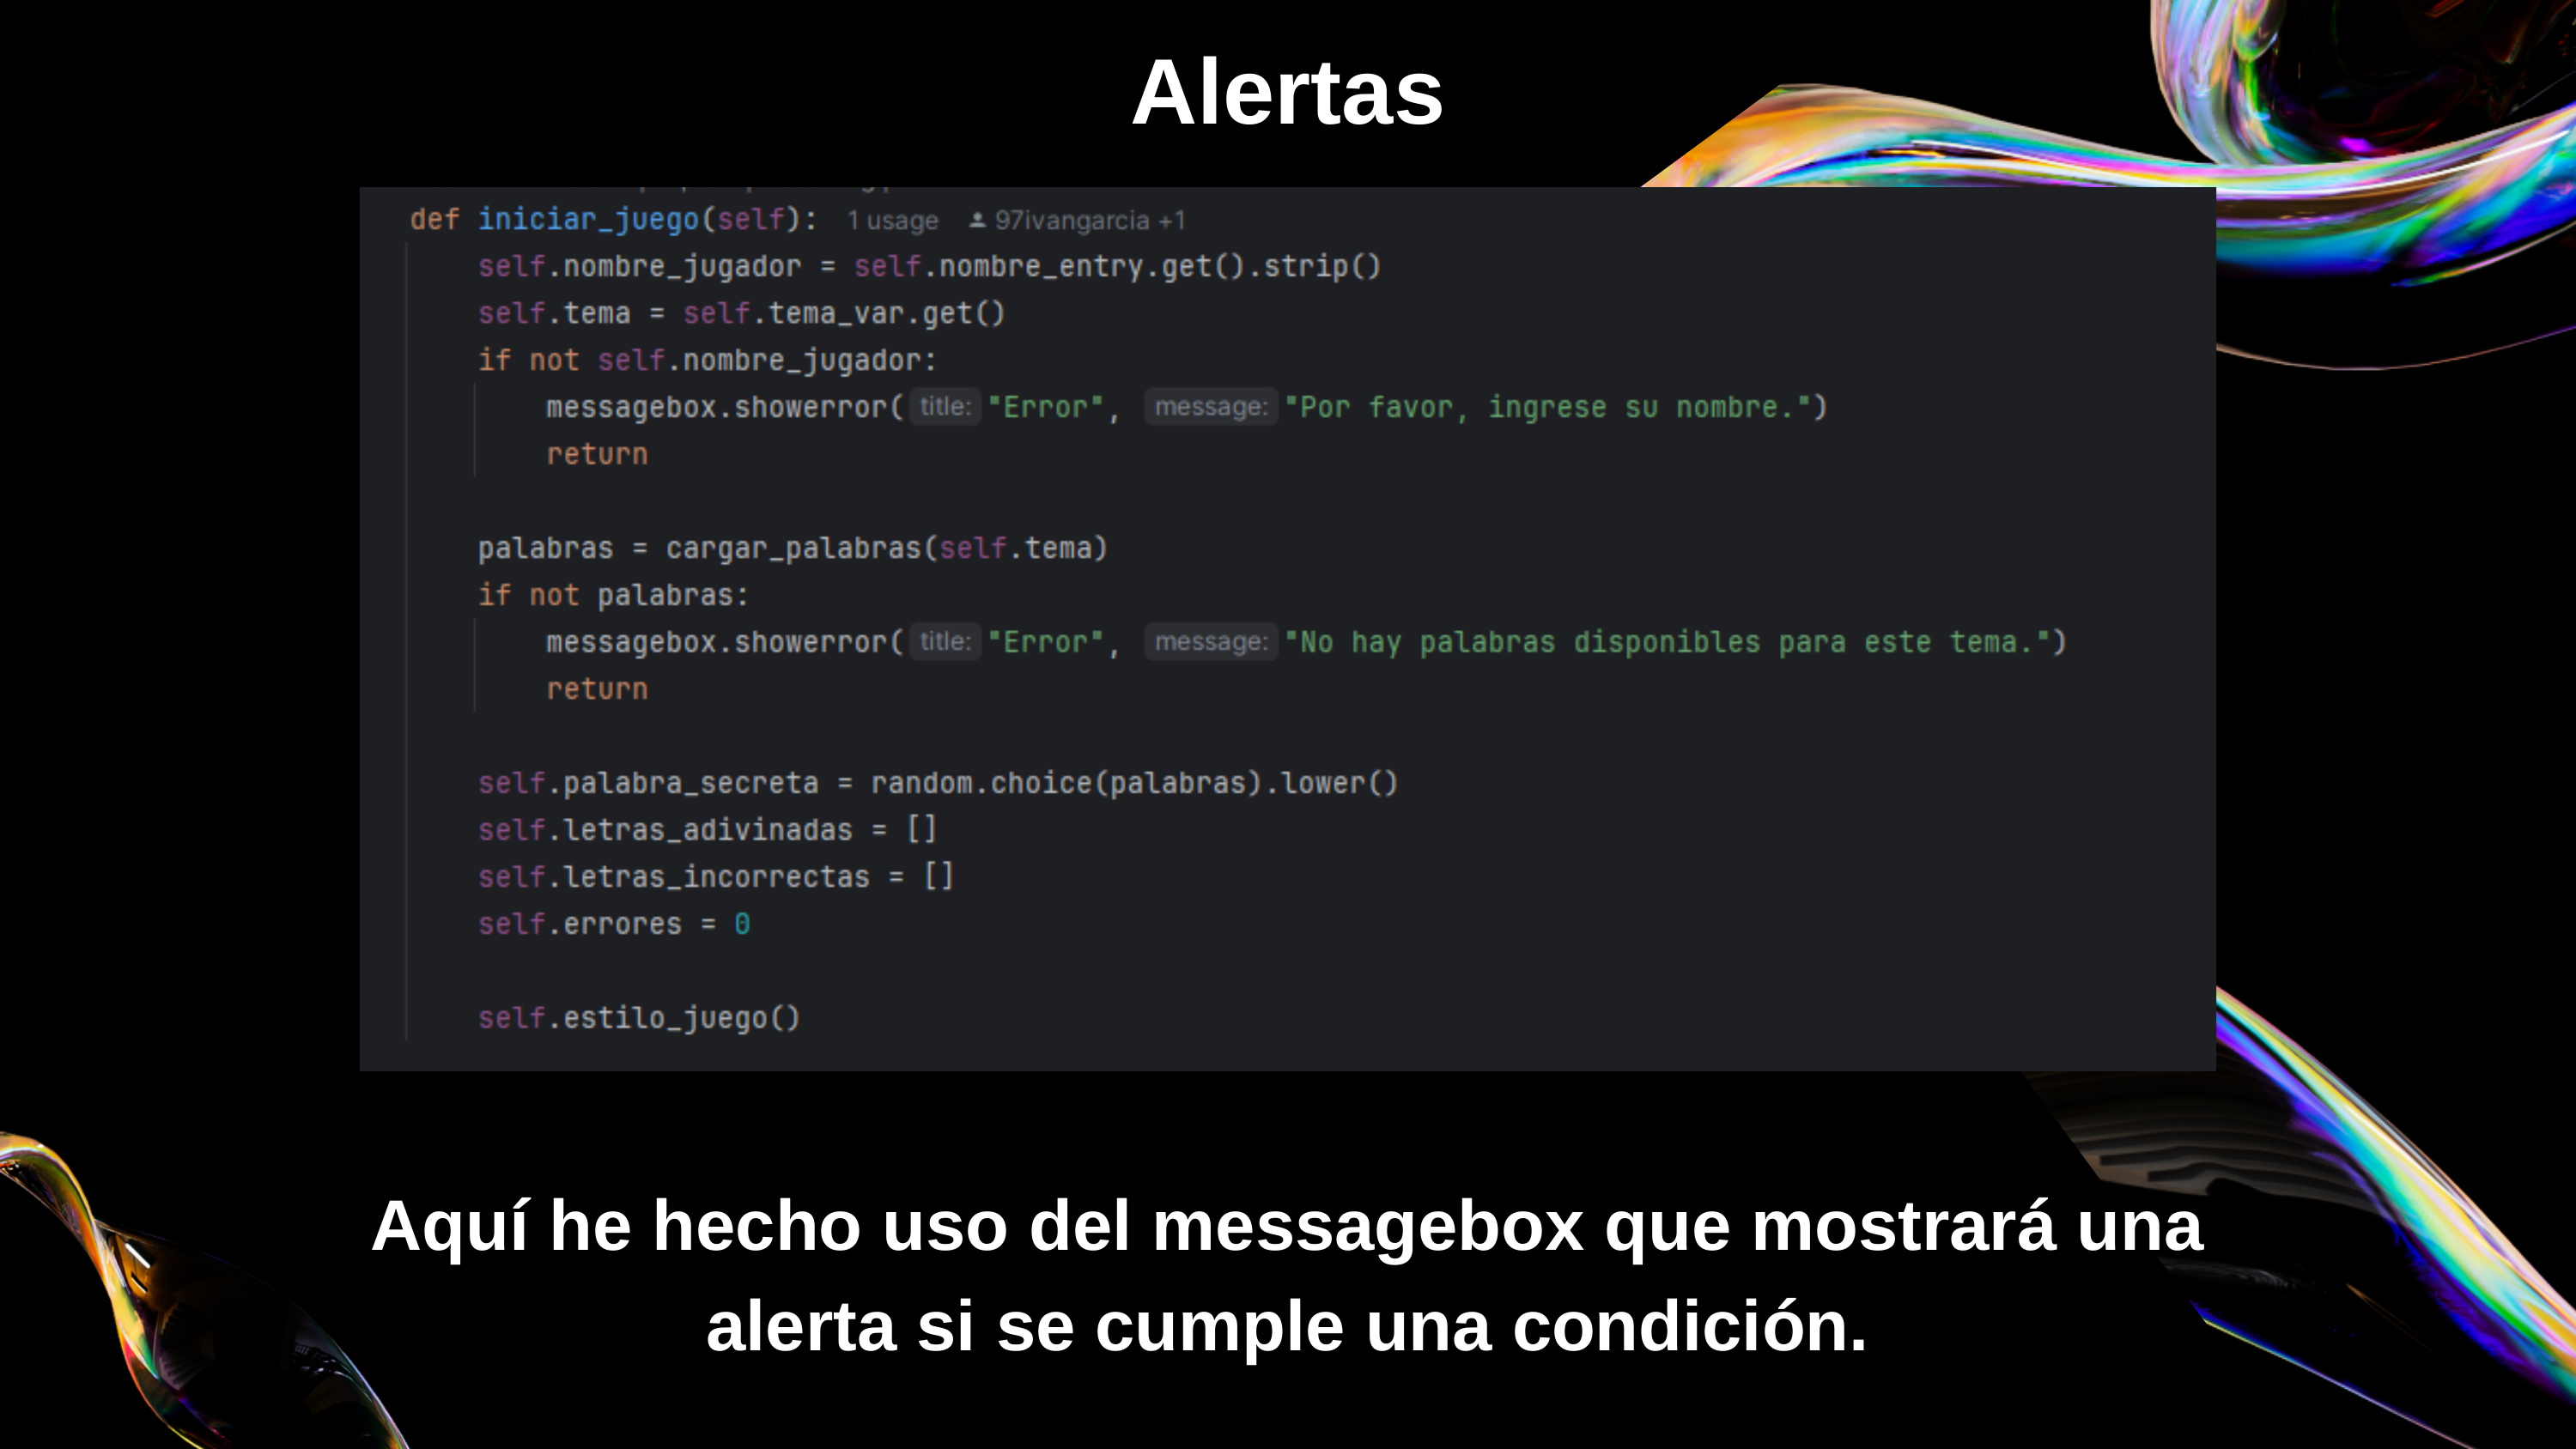

Alertas

Aquí he hecho uso del messagebox que mostrará una alerta si se cumple una condición.